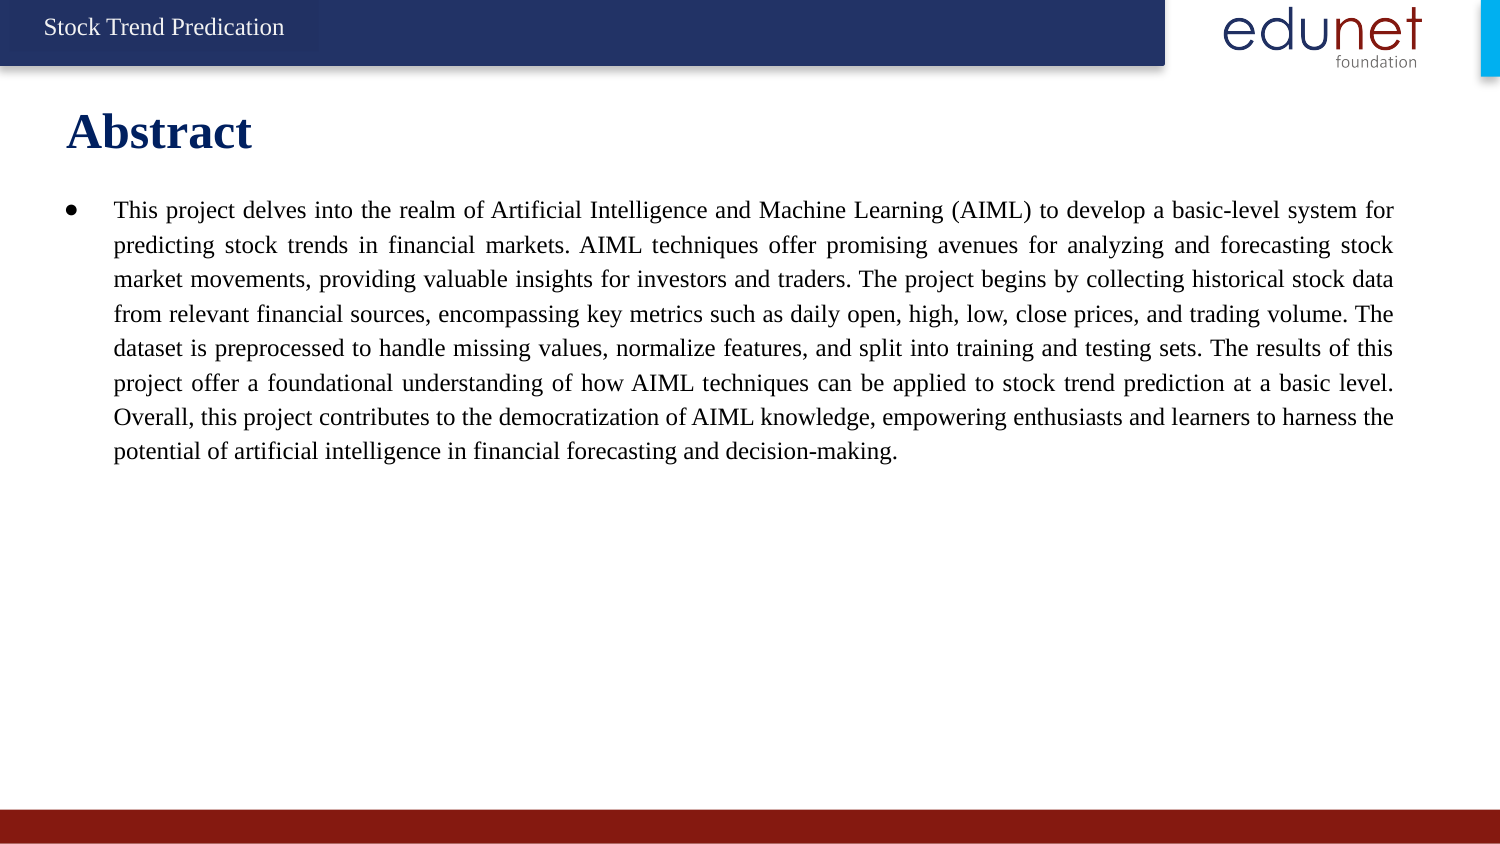

Stock Trend Predication
# Abstract
This project delves into the realm of Artificial Intelligence and Machine Learning (AIML) to develop a basic-level system for predicting stock trends in financial markets. AIML techniques offer promising avenues for analyzing and forecasting stock market movements, providing valuable insights for investors and traders. The project begins by collecting historical stock data from relevant financial sources, encompassing key metrics such as daily open, high, low, close prices, and trading volume. The dataset is preprocessed to handle missing values, normalize features, and split into training and testing sets. The results of this project offer a foundational understanding of how AIML techniques can be applied to stock trend prediction at a basic level. Overall, this project contributes to the democratization of AIML knowledge, empowering enthusiasts and learners to harness the potential of artificial intelligence in financial forecasting and decision-making.